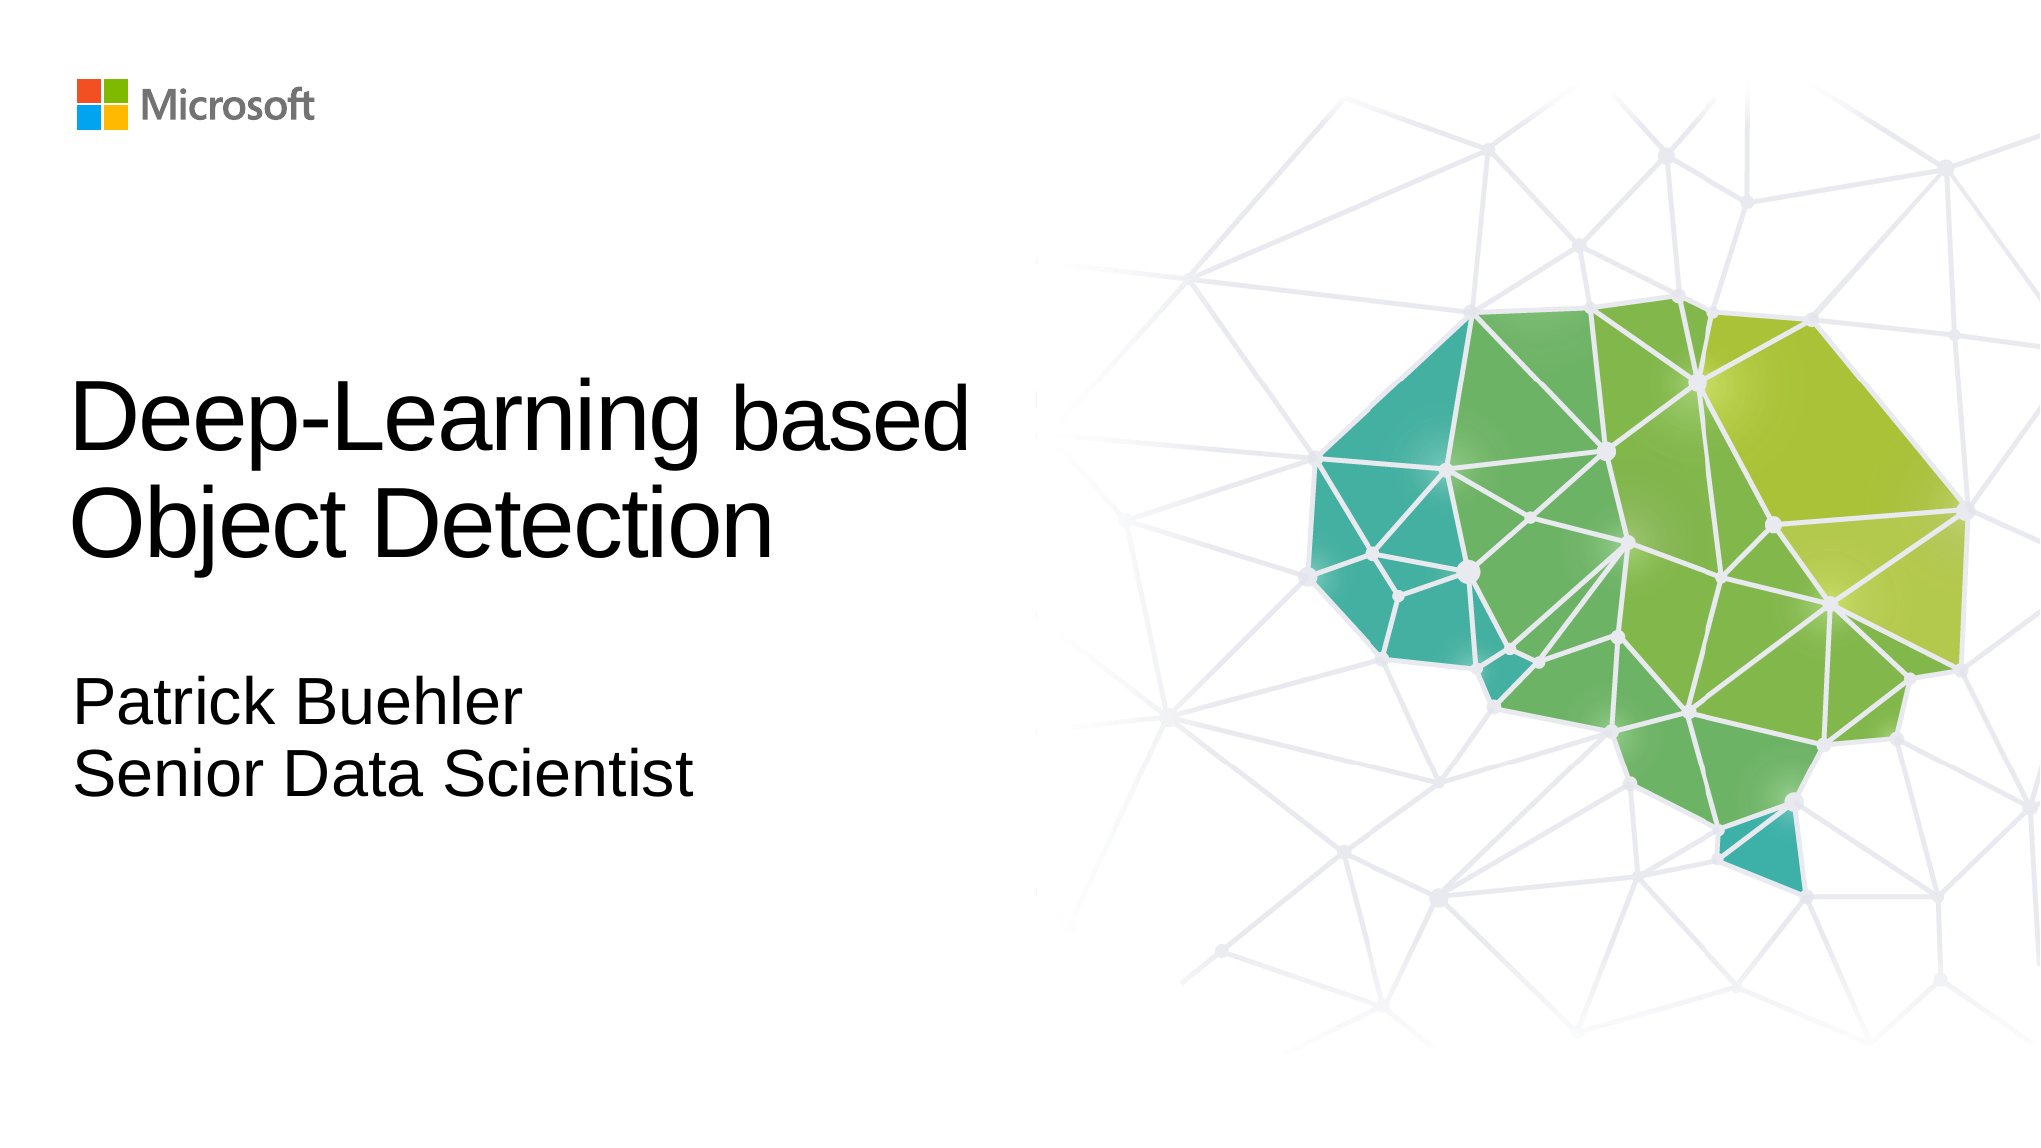

# Deep-Learning based Object Detection
Patrick Buehler
Senior Data Scientist